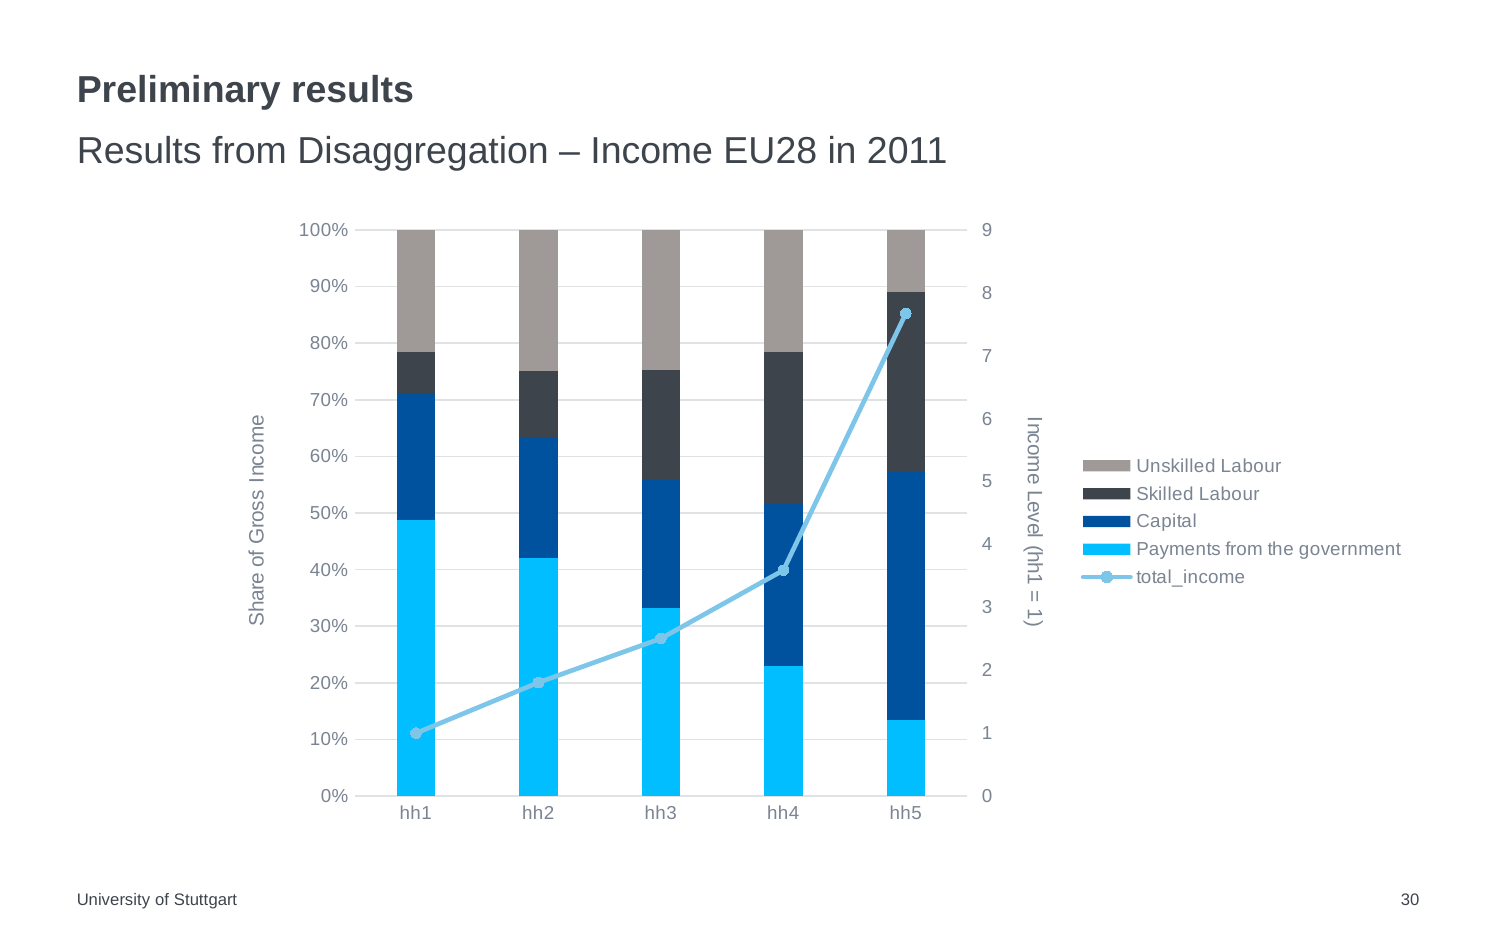

# Preliminary results
Results from Disaggregation – Income EU28 in 2011

### Chart

| Category | Payments from the government | Capital | Skilled Labour | Unskilled Labour | total_income |
|---|---|---|---|---|---|
| hh1 | 429.7321535069059 | 198.32094981955404 | 63.89336149826034 | 189.22570527764594 | 1.0 |
| hh2 | 668.1836189695654 | 338.2560162849573 | 187.62635859381083 | 397.01187190791353 | 1.8057749090267294 |
| hh3 | 734.4278339309316 | 503.2709964282386 | 423.50185728809623 | 546.1103873359122 | 2.505565929169 |
| hh4 | 723.8968255904563 | 908.5173660600511 | 844.0781573028993 | 681.8285945783107 | 3.5907764378962446 |
| hh5 | 903.3324030726633 | 2951.99329290964 | 2142.6236037367944 | 732.098638593464 | 7.673714015862563 |

University of Stuttgart
30